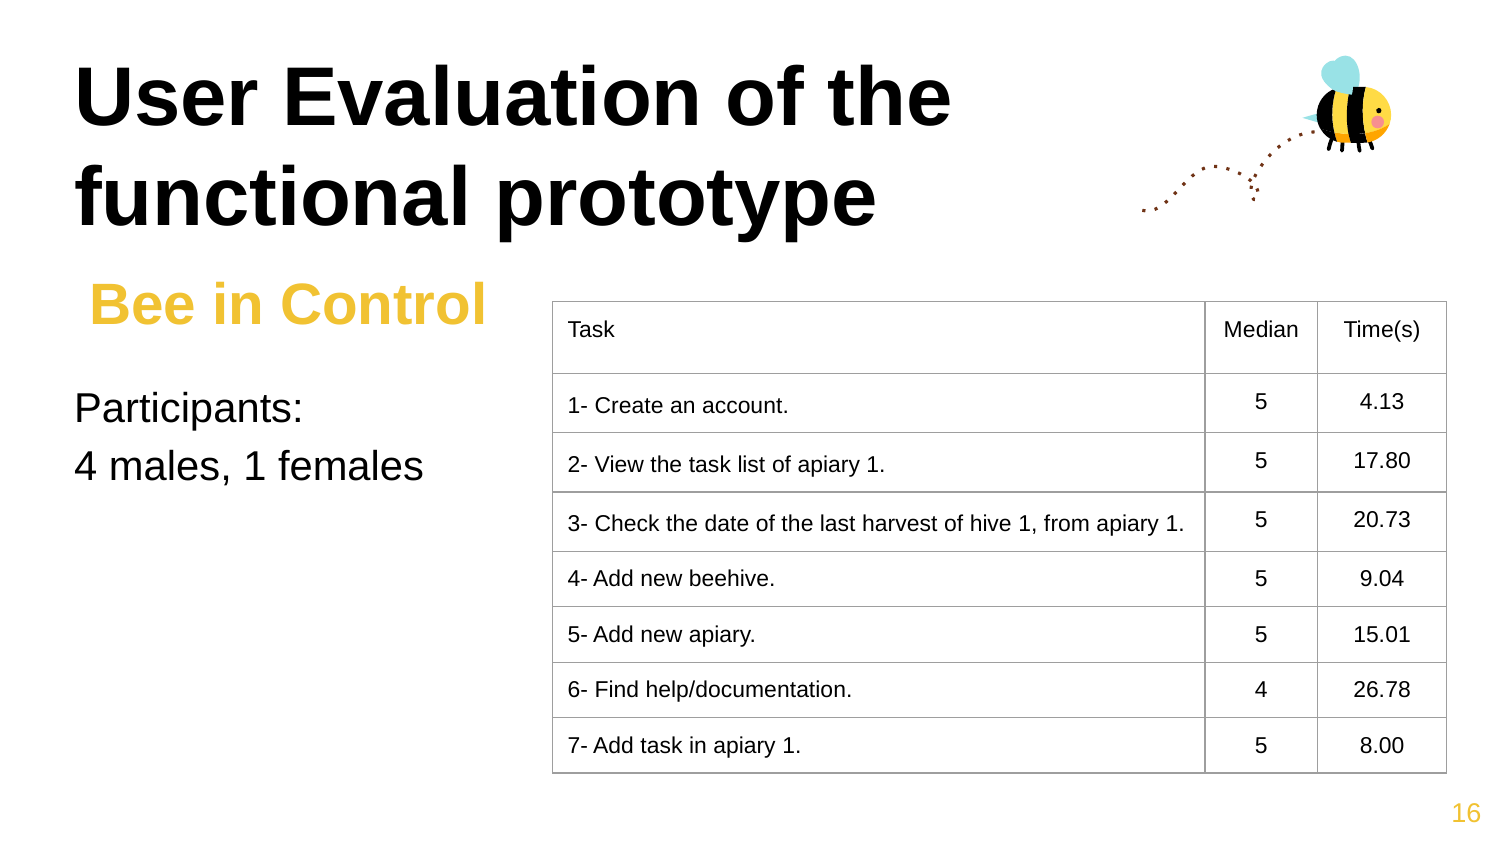

# User Evaluation of the functional prototype

Bee in Control
| Task | Median | Time(s) |
| --- | --- | --- |
| 1- Create an account. | 5 | 4.13 |
| 2- View the task list of apiary 1. | 5 | 17.80 |
| 3- Check the date of the last harvest of hive 1, from apiary 1. | 5 | 20.73 |
| 4- Add new beehive. | 5 | 9.04 |
| 5- Add new apiary. | 5 | 15.01 |
| 6- Find help/documentation. | 4 | 26.78 |
| 7- Add task in apiary 1. | 5 | 8.00 |
Participants:
4 males, 1 females
16